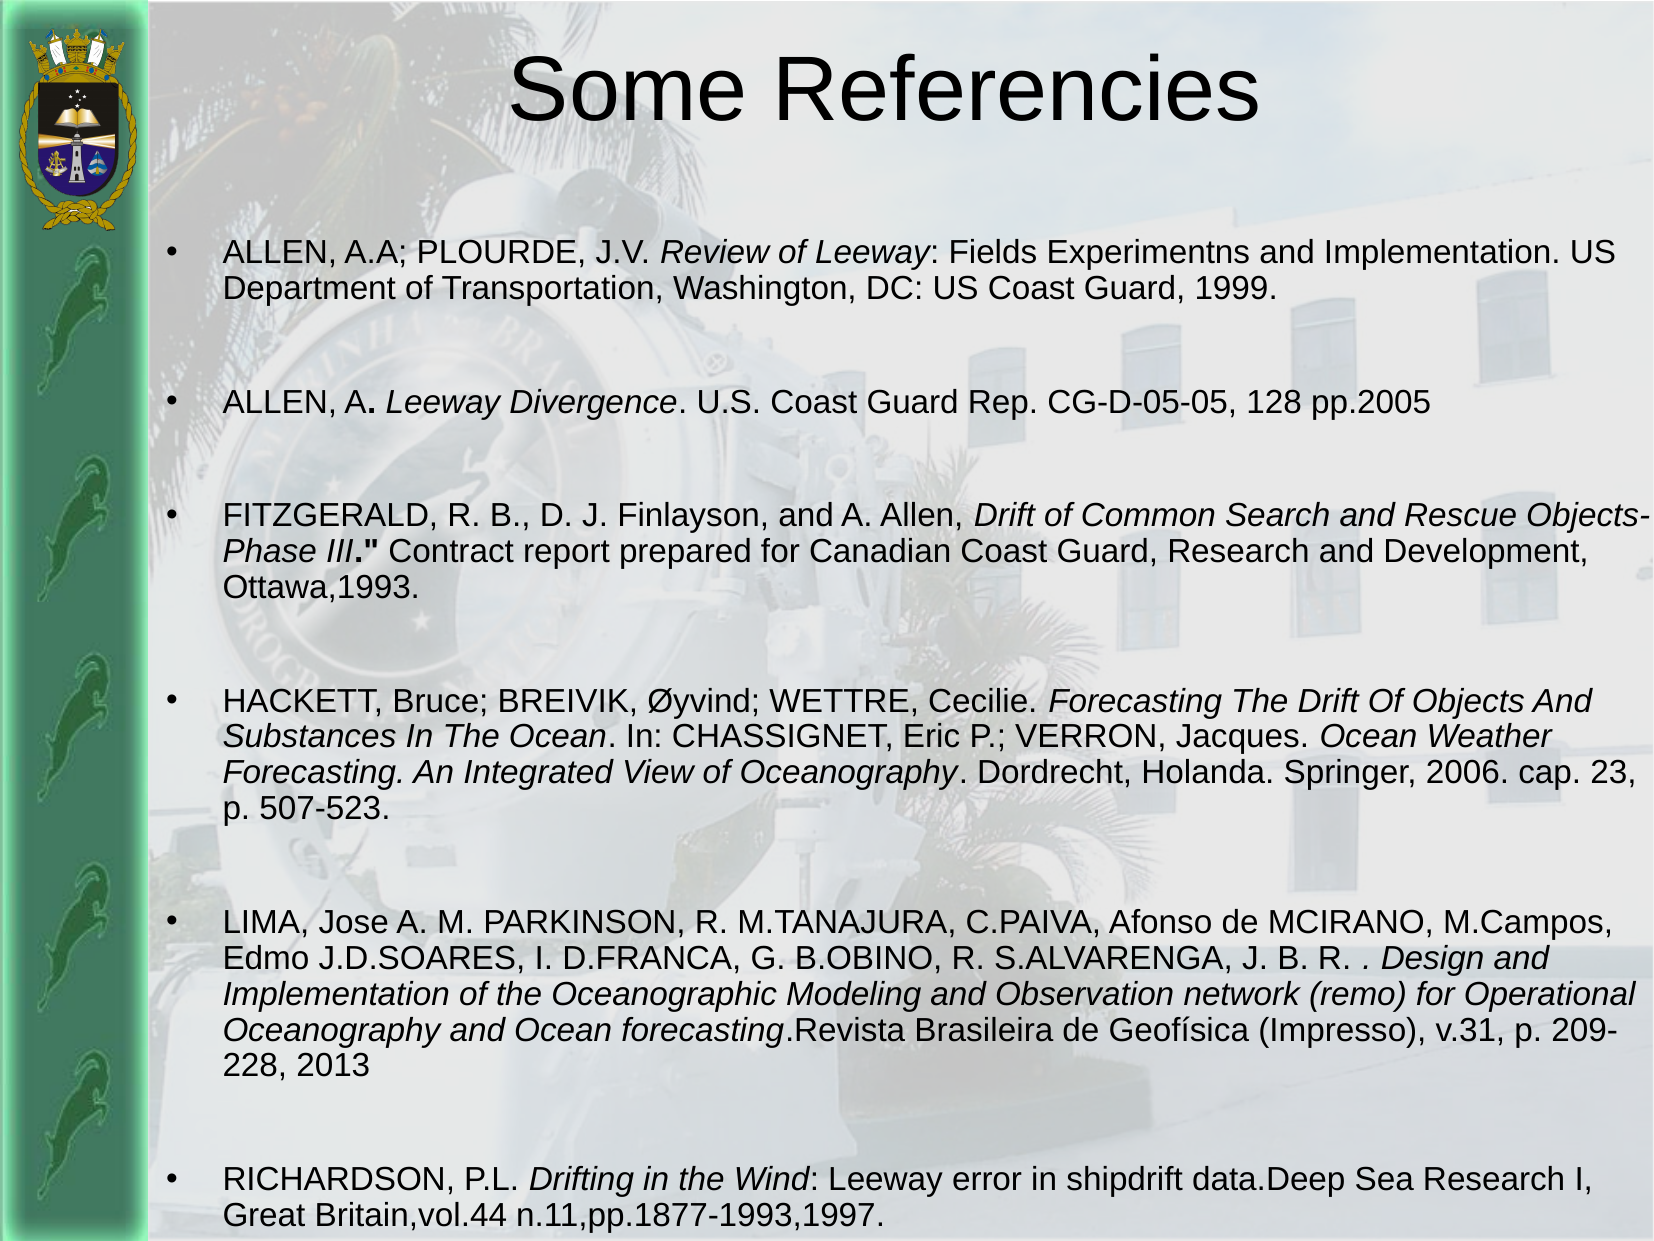

# Some Referencies
ALLEN, A.A; PLOURDE, J.V. Review of Leeway: Fields Experimentns and Implementation. US Department of Transportation, Washington, DC: US Coast Guard, 1999.

ALLEN, A. Leeway Divergence. U.S. Coast Guard Rep. CG-D-05-05, 128 pp.2005

FITZGERALD, R. B., D. J. Finlayson, and A. Allen, Drift of Common Search and Rescue Objects- Phase III." Contract report prepared for Canadian Coast Guard, Research and Development, Ottawa,1993.

HACKETT, Bruce; BREIVIK, Øyvind; WETTRE, Cecilie. Forecasting The Drift Of Objects And Substances In The Ocean. In: CHASSIGNET, Eric P.; VERRON, Jacques. Ocean Weather Forecasting. An Integrated View of Oceanography. Dordrecht, Holanda. Springer, 2006. cap. 23, p. 507-523.

LIMA, Jose A. M. PARKINSON, R. M.TANAJURA, C.PAIVA, Afonso de MCIRANO, M.Campos, Edmo J.D.SOARES, I. D.FRANCA, G. B.OBINO, R. S.ALVARENGA, J. B. R. . Design and Implementation of the Oceanographic Modeling and Observation network (remo) for Operational Oceanography and Ocean forecasting.Revista Brasileira de Geofísica (Impresso), v.31, p. 209-228, 2013

RICHARDSON, P.L. Drifting in the Wind: Leeway error in shipdrift data.Deep Sea Research I, Great Britain,vol.44 n.11,pp.1877-1993,1997.

Modelling_Search_and_-Rescue. (My GitHub). Disponível em <https://github.com/Z-metoc/Modelling_Search_and_-Rescue>